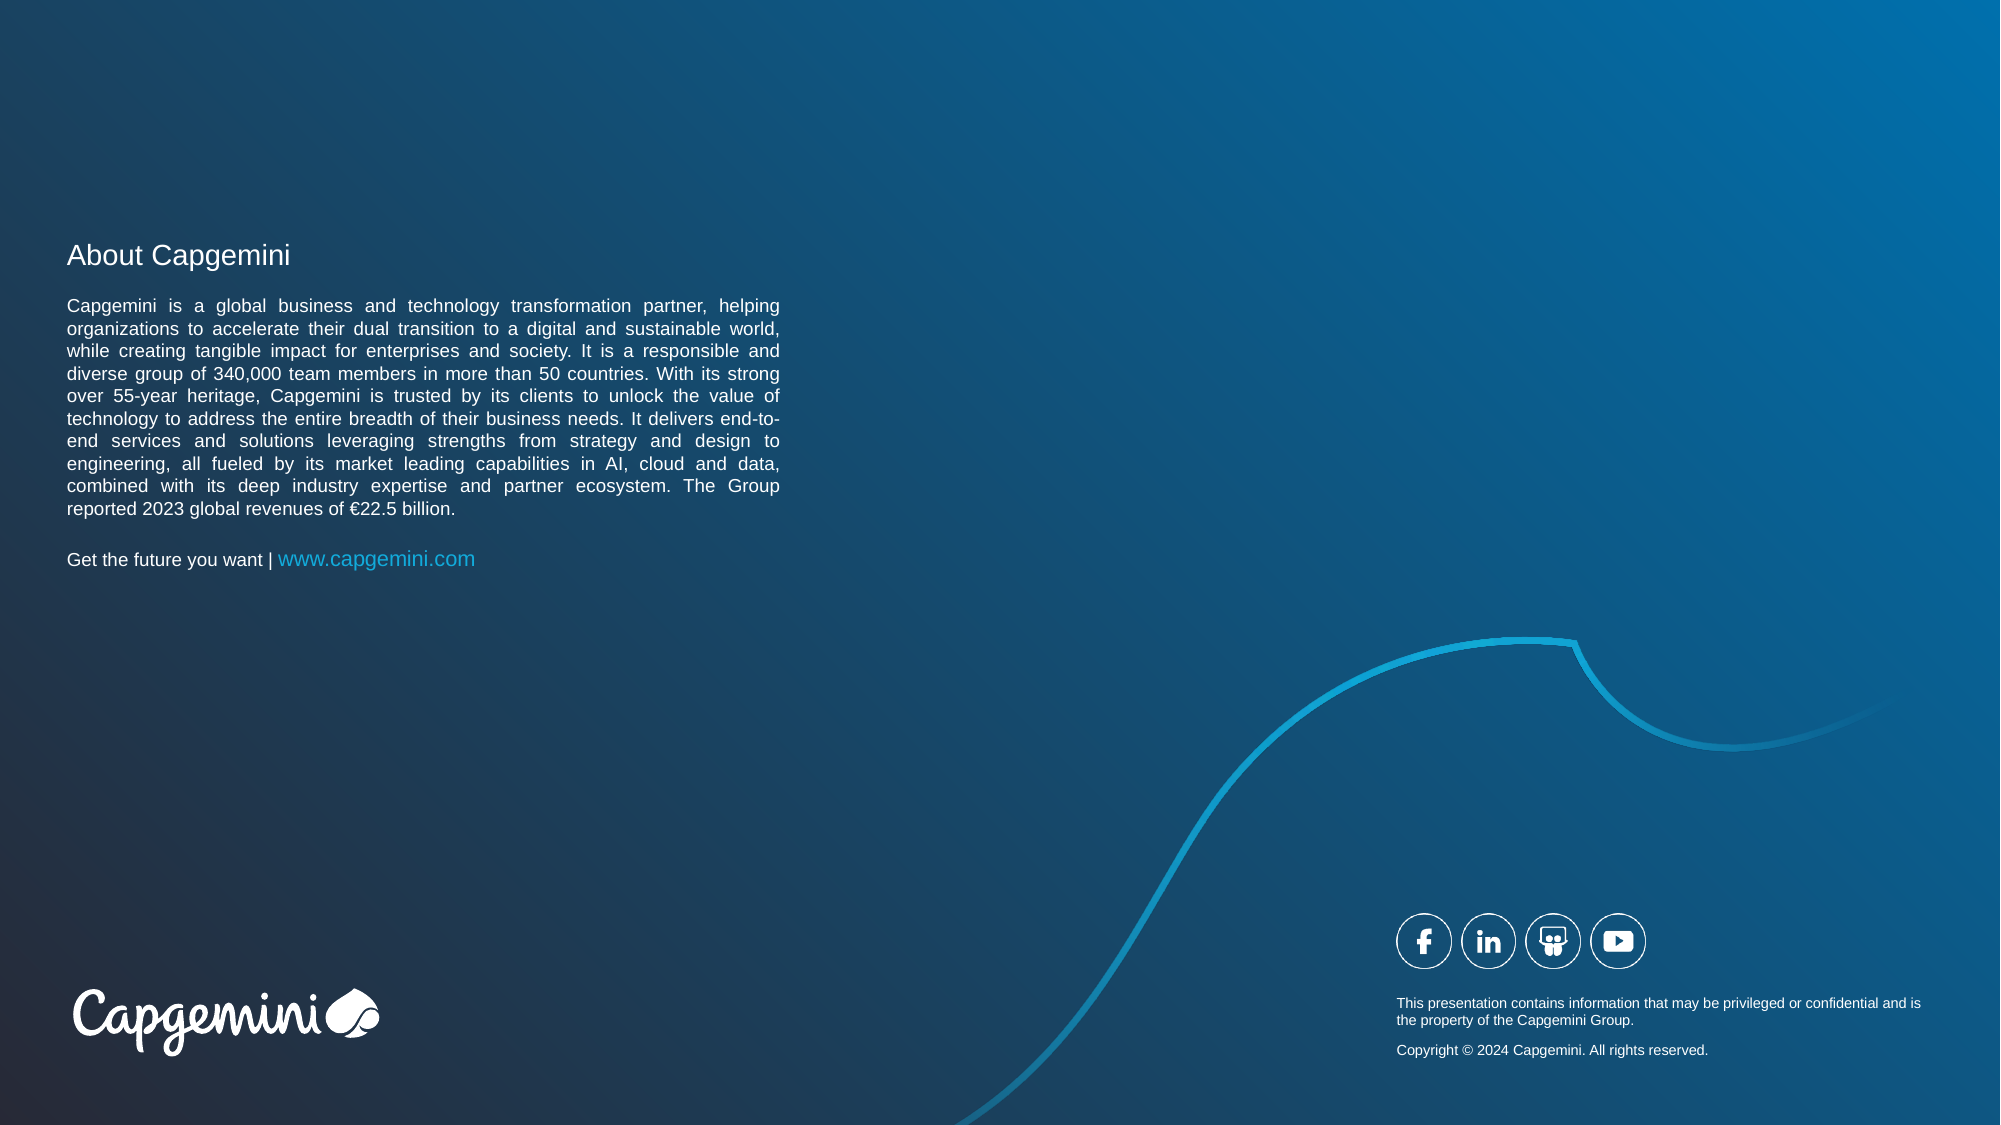

About Capgemini

Capgemini is a global business and technology transformation partner, helping organizations to accelerate their dual transition to a digital and sustainable world, while creating tangible impact for enterprises and society. It is a responsible and diverse group of 340,000 team members in more than 50 countries. With its strong over 55-year heritage, Capgemini is trusted by its clients to unlock the value of technology to address the entire breadth of their business needs. It delivers end-to-end services and solutions leveraging strengths from strategy and design to engineering, all fueled by its market leading capabilities in AI, cloud and data, combined with its deep industry expertise and partner ecosystem. The Group reported 2023 global revenues of €22.5 billion.
Get the future you want | www.capgemini.com